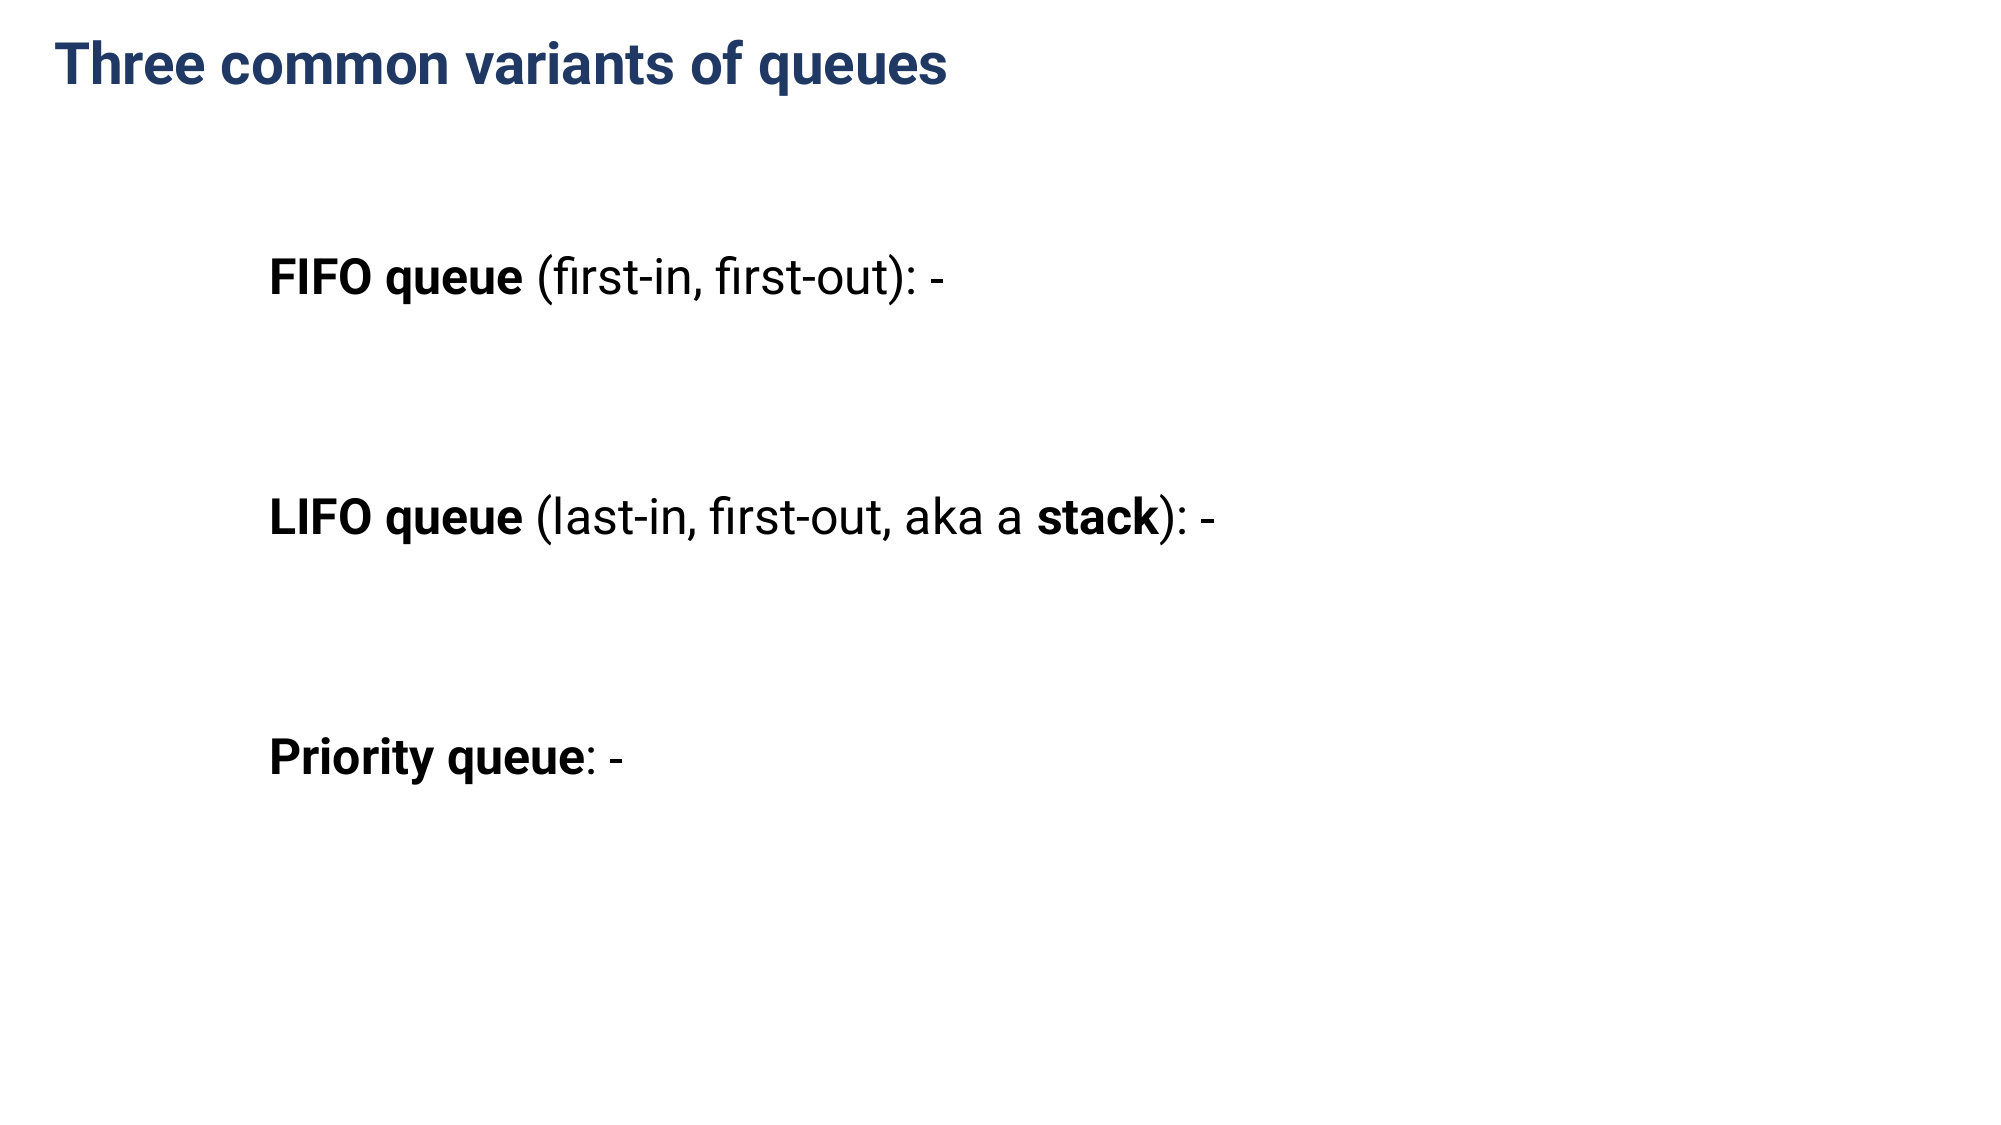

Three common variants of queues
FIFO queue (ﬁrst-in, ﬁrst-out):

LIFO queue (last-in, ﬁrst-out, aka a stack):

Priority queue: